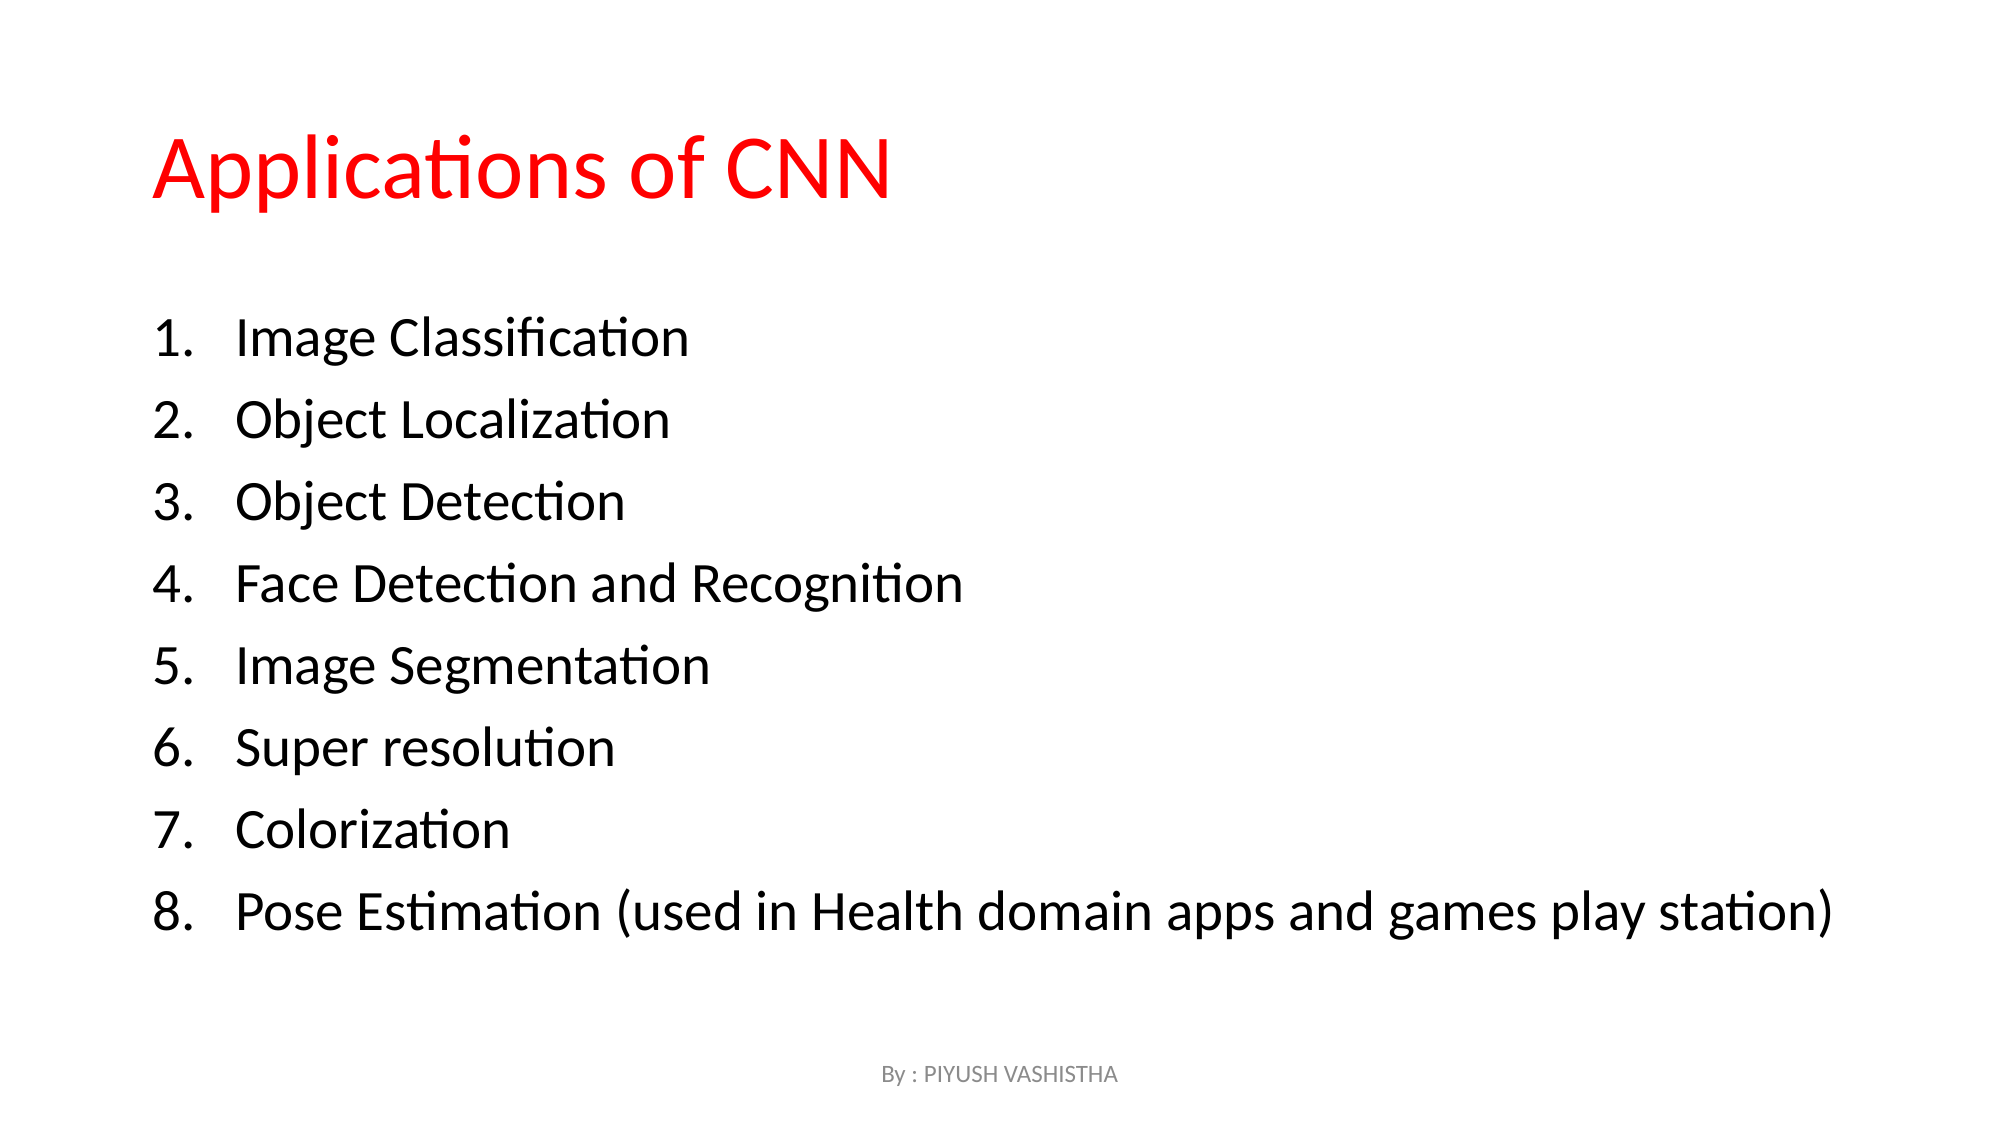

# Applications of CNN
Image Classification
Object Localization
Object Detection
Face Detection and Recognition
Image Segmentation
Super resolution
Colorization
Pose Estimation (used in Health domain apps and games play station)
By : PIYUSH VASHISTHA